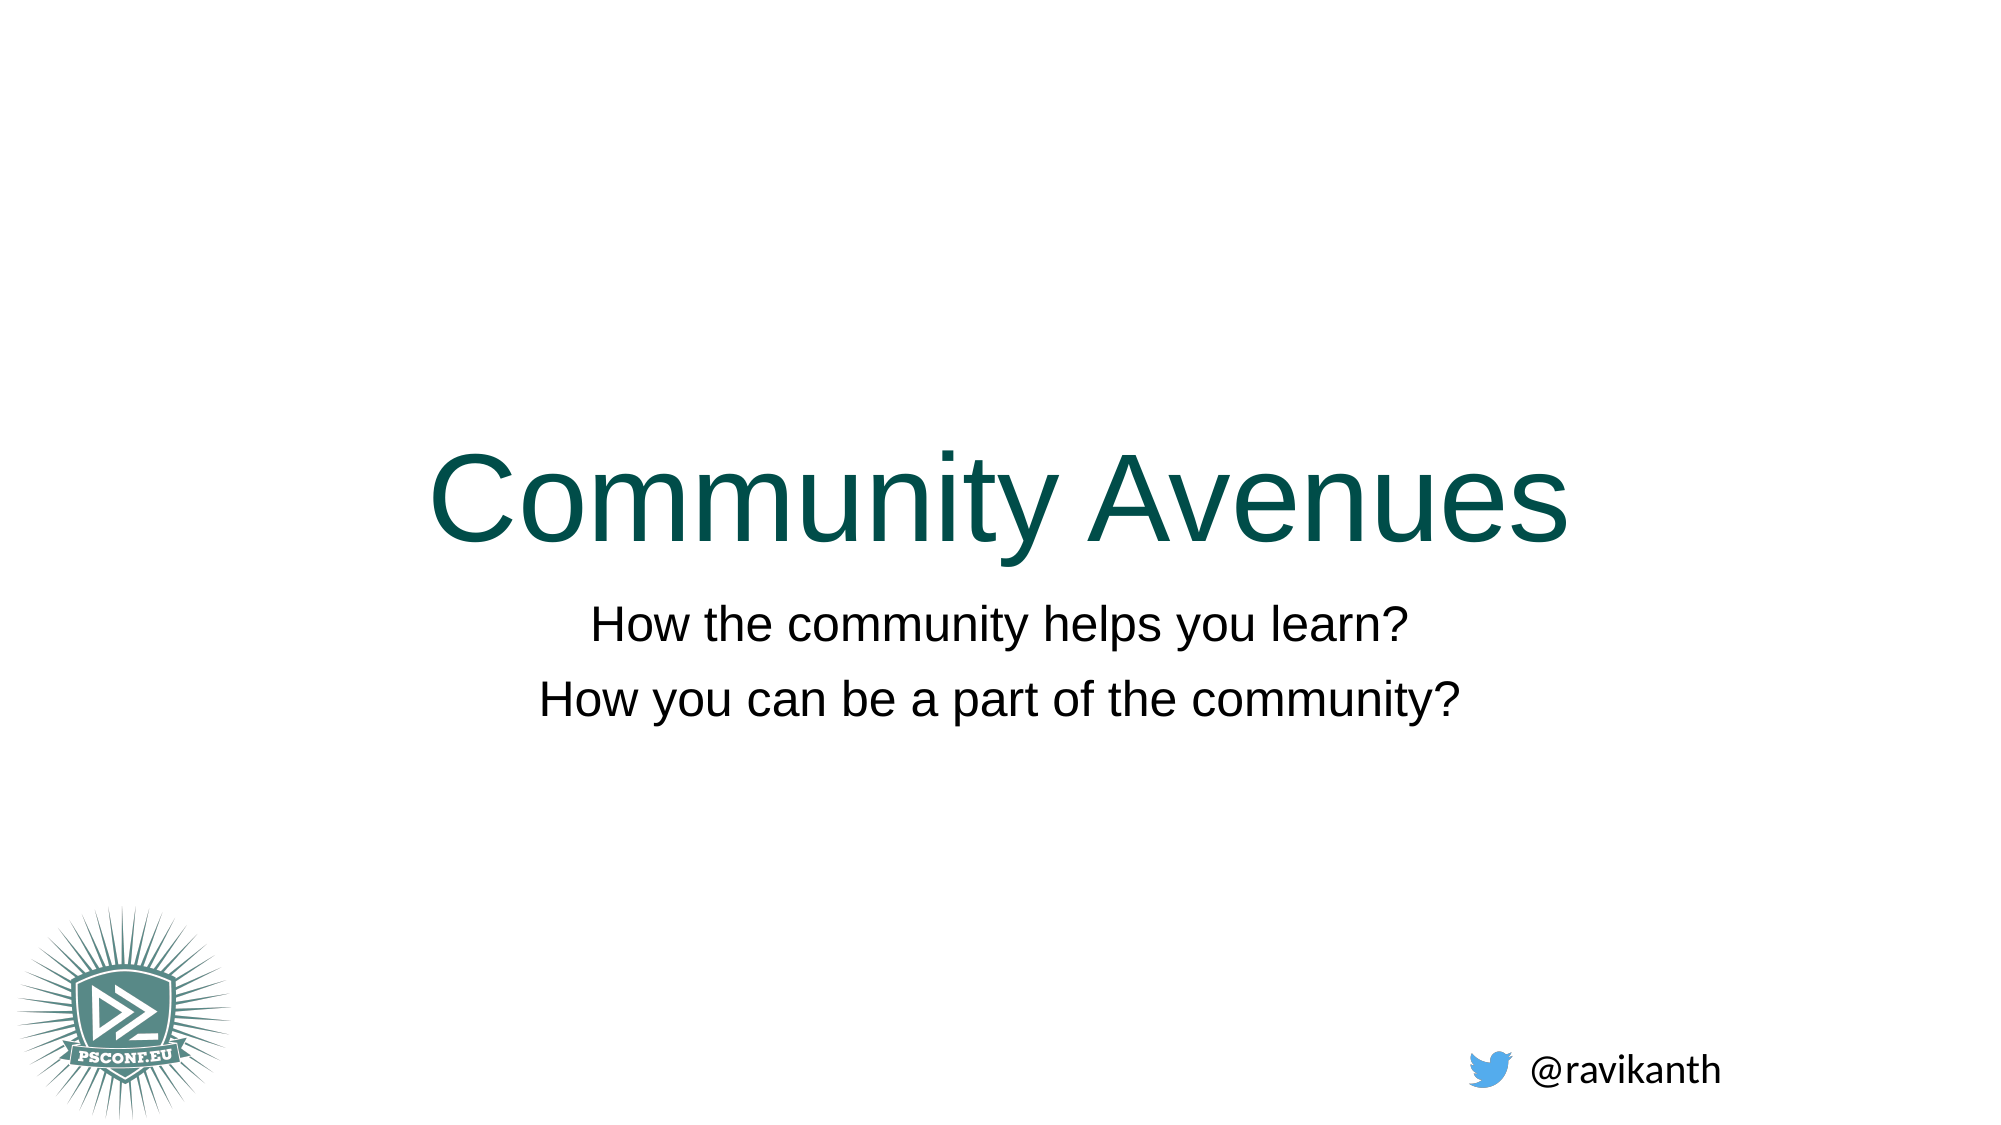

# Community Avenues
How the community helps you learn?
How you can be a part of the community?
@ravikanth